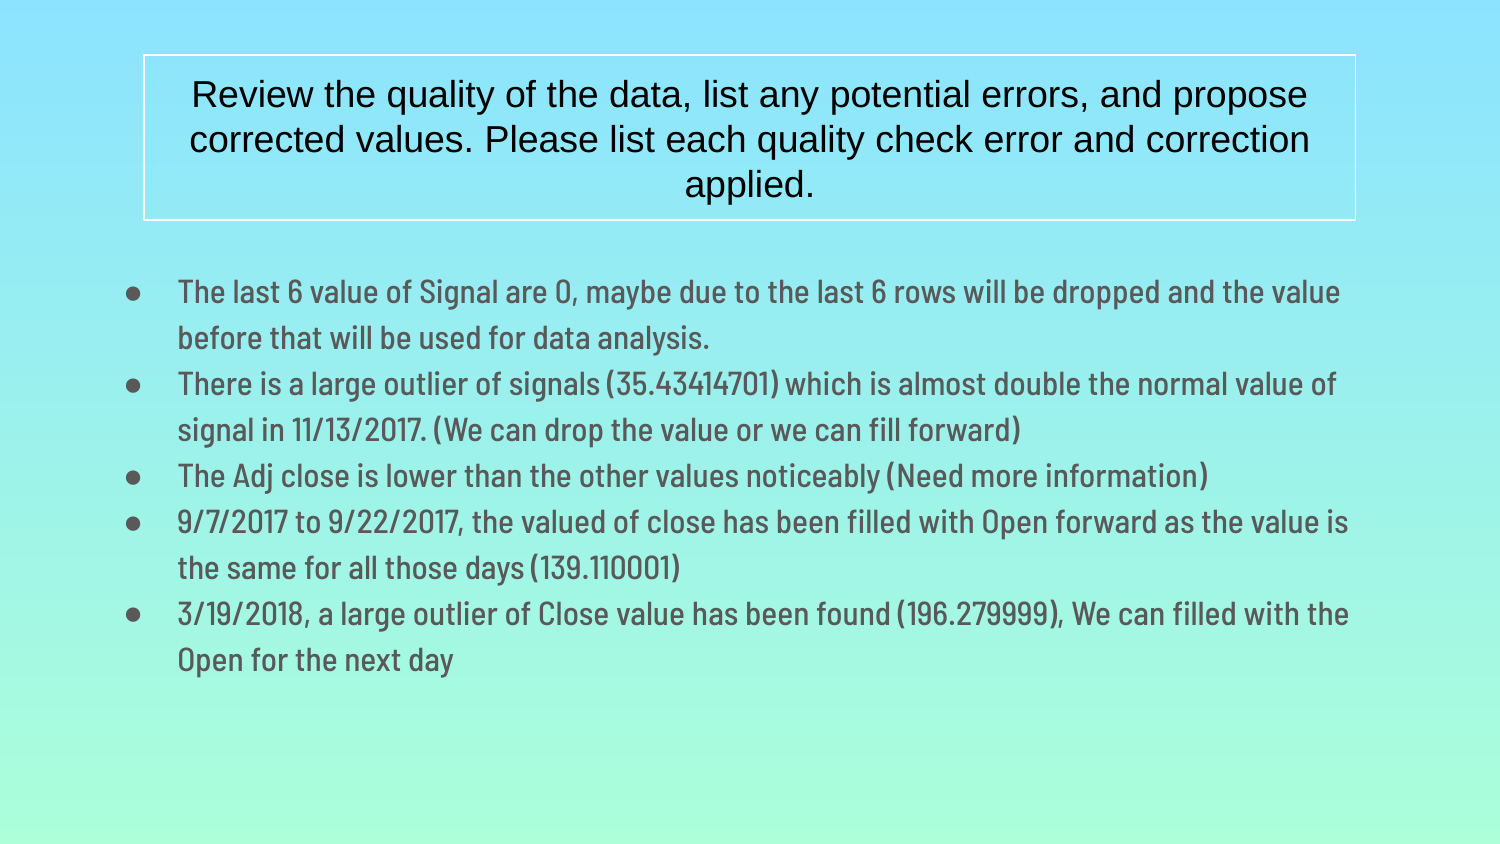

Review the quality of the data, list any potential errors, and propose corrected values. Please list each quality check error and correction applied.
The last 6 value of Signal are 0, maybe due to the last 6 rows will be dropped and the value before that will be used for data analysis.
There is a large outlier of signals (35.43414701) which is almost double the normal value of signal in 11/13/2017. (We can drop the value or we can fill forward)
The Adj close is lower than the other values noticeably (Need more information)
9/7/2017 to 9/22/2017, the valued of close has been filled with Open forward as the value is the same for all those days (139.110001)
3/19/2018, a large outlier of Close value has been found (196.279999), We can filled with the Open for the next day